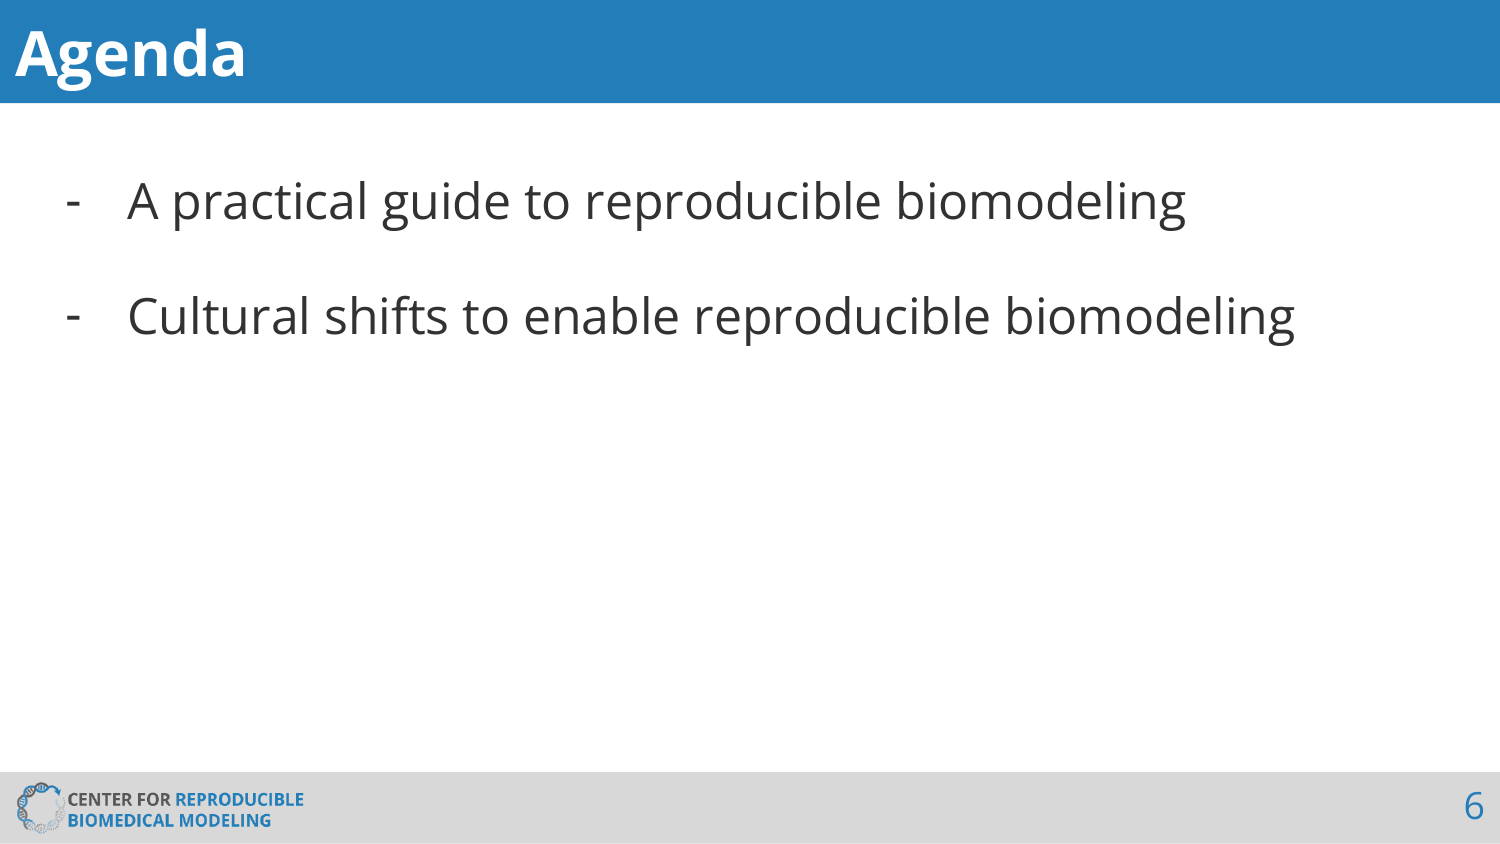

# Agenda
A practical guide to reproducible biomodeling
Cultural shifts to enable reproducible biomodeling